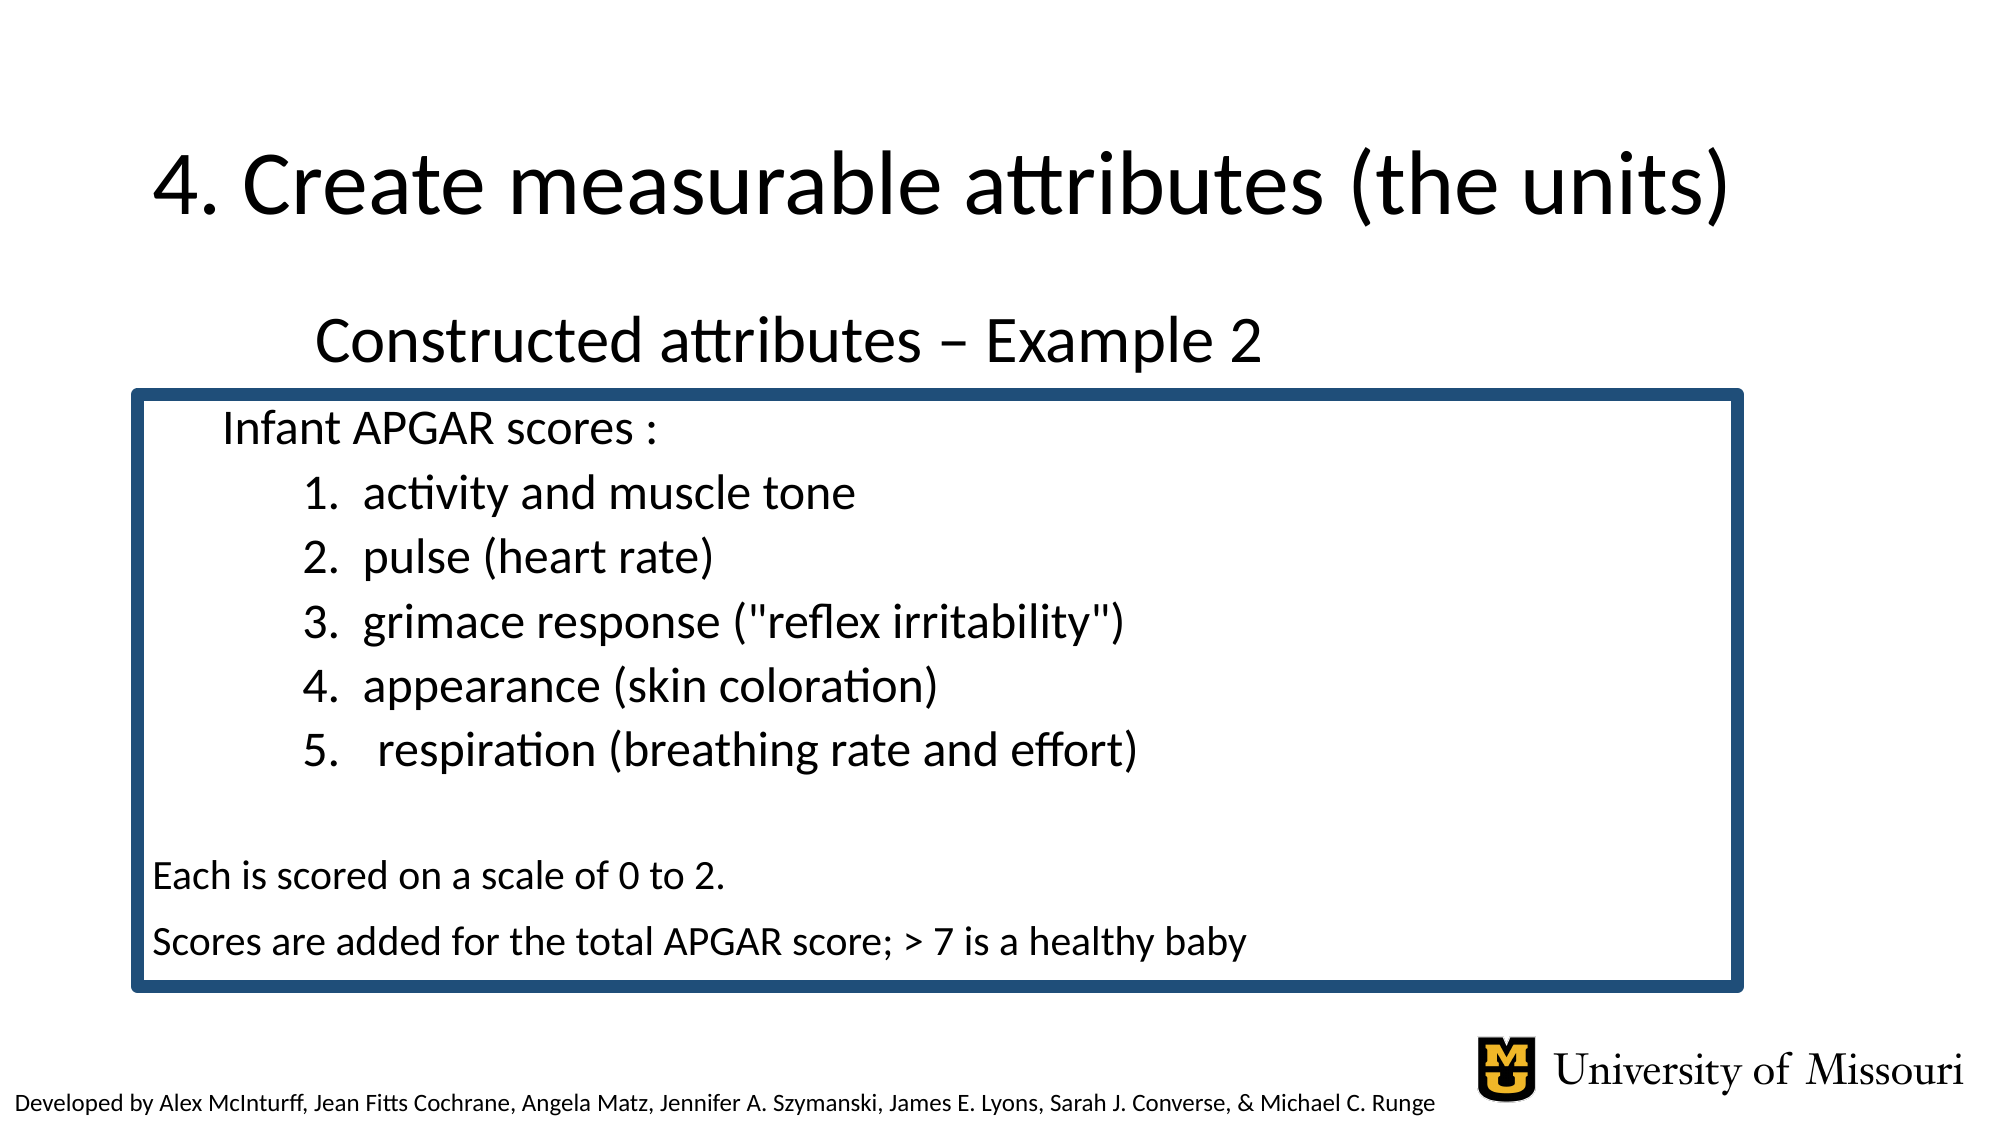

# 4. Create measurable attributes (the units)
Constructed attributes – Example 2
Infant APGAR scores :
1.  activity and muscle tone
2.  pulse (heart rate)
3.  grimace response ("reflex irritability")
4.  appearance (skin coloration)
respiration (breathing rate and effort)

Each is scored on a scale of 0 to 2.
Scores are added for the total APGAR score; > 7 is a healthy baby
Developed by Alex McInturff, Jean Fitts Cochrane, Angela Matz, Jennifer A. Szymanski, James E. Lyons, Sarah J. Converse, & Michael C. Runge